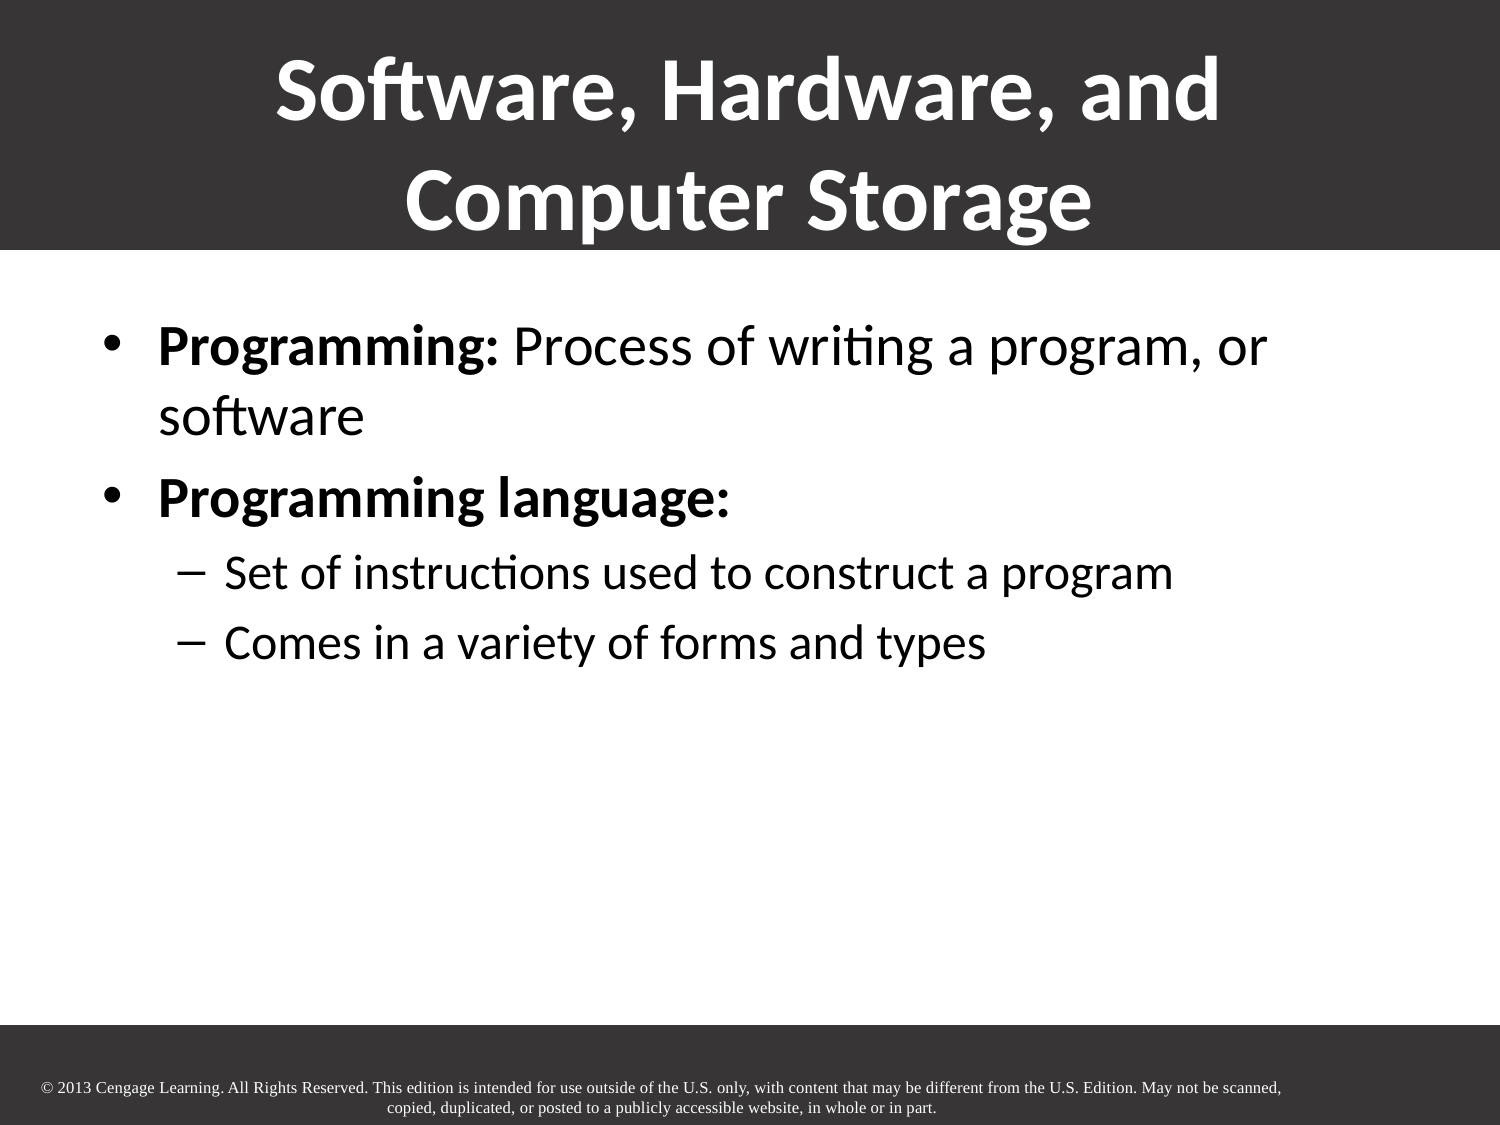

# Software, Hardware, and Computer Storage
Programming: Process of writing a program, or software
Programming language:
Set of instructions used to construct a program
Comes in a variety of forms and types

© 2013 Cengage Learning. All Rights Reserved. This edition is intended for use outside of the U.S. only, with content that may be different from the U.S. Edition. May not be scanned, copied, duplicated, or posted to a publicly accessible website, in whole or in part.